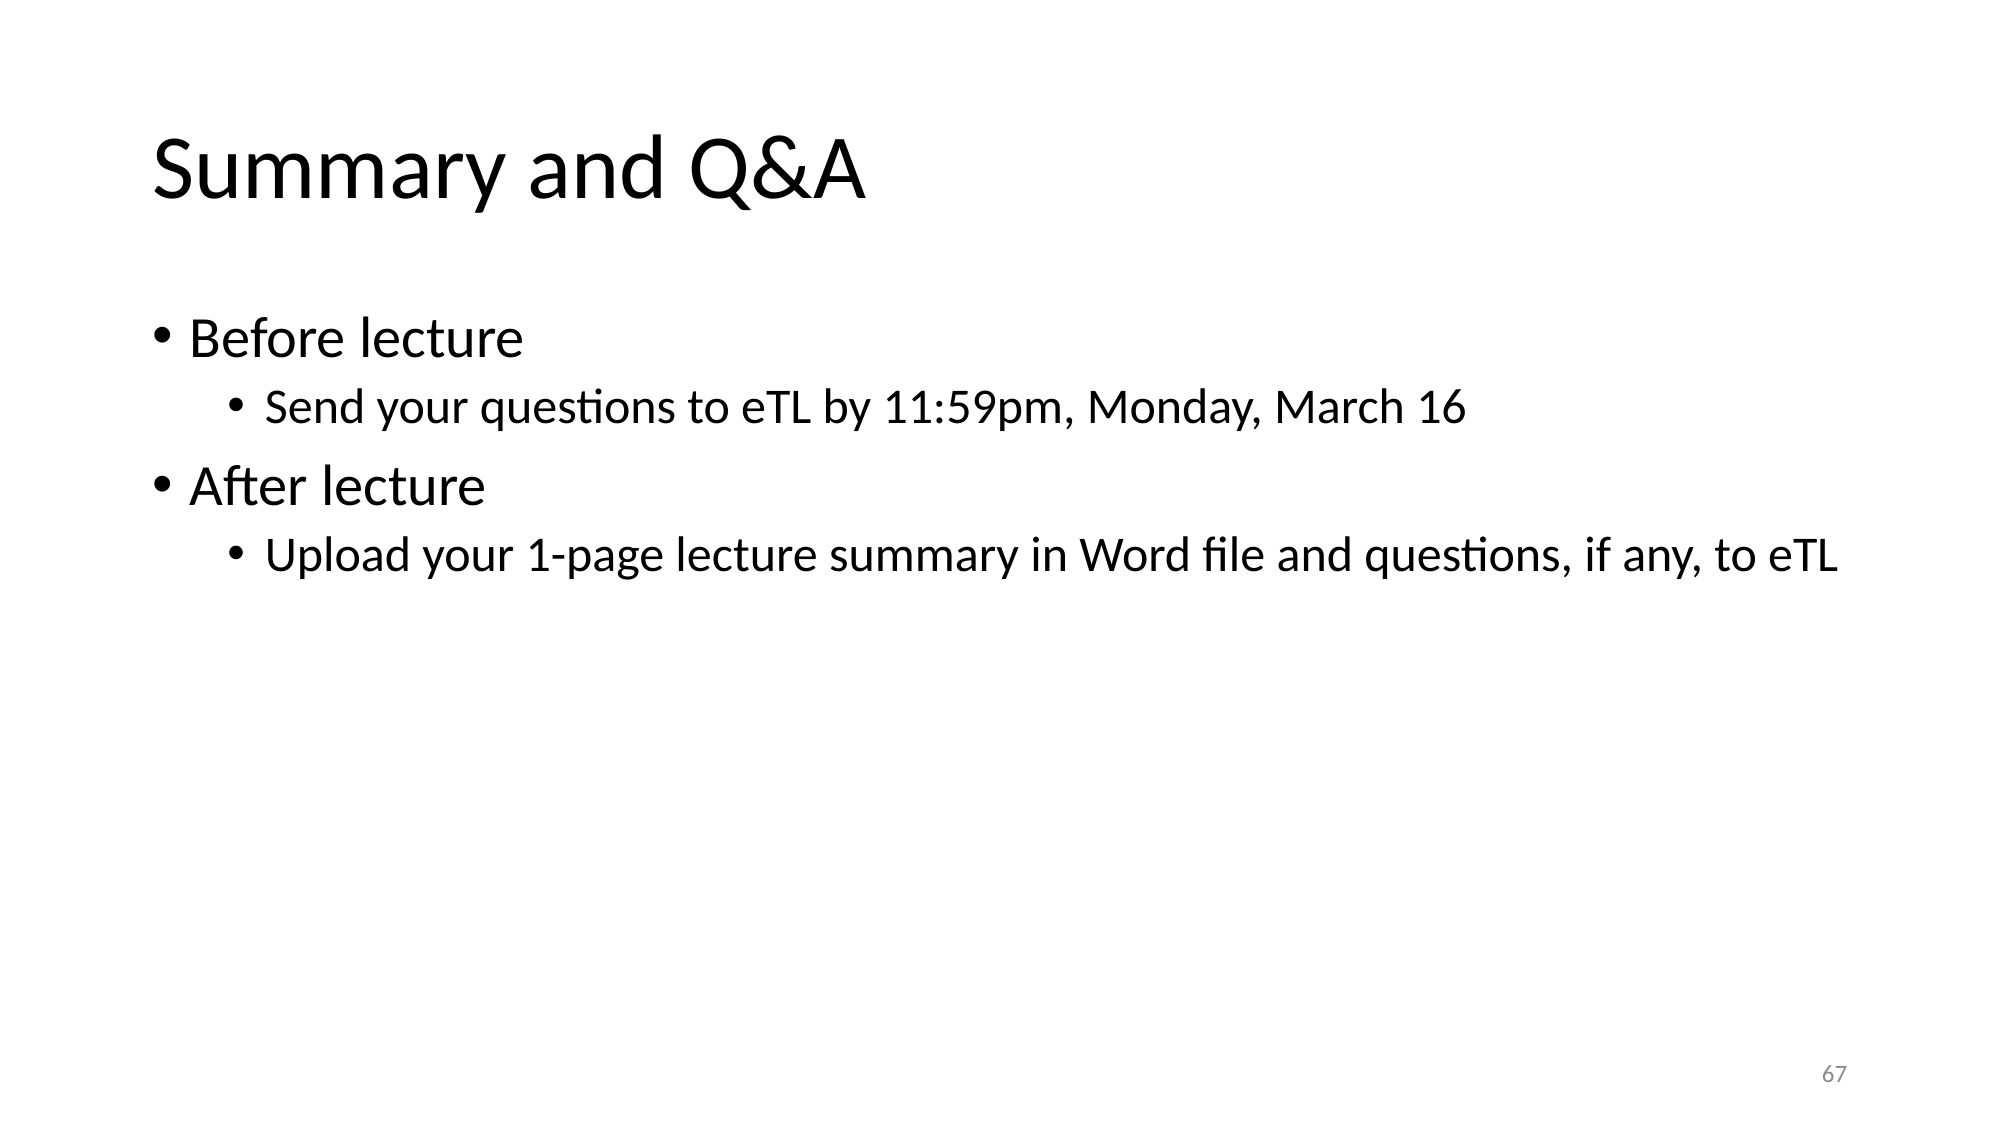

# Summary and Q&A
Before lecture
Send your questions to eTL by 11:59pm, Monday, March 16
After lecture
Upload your 1-page lecture summary in Word file and questions, if any, to eTL
67